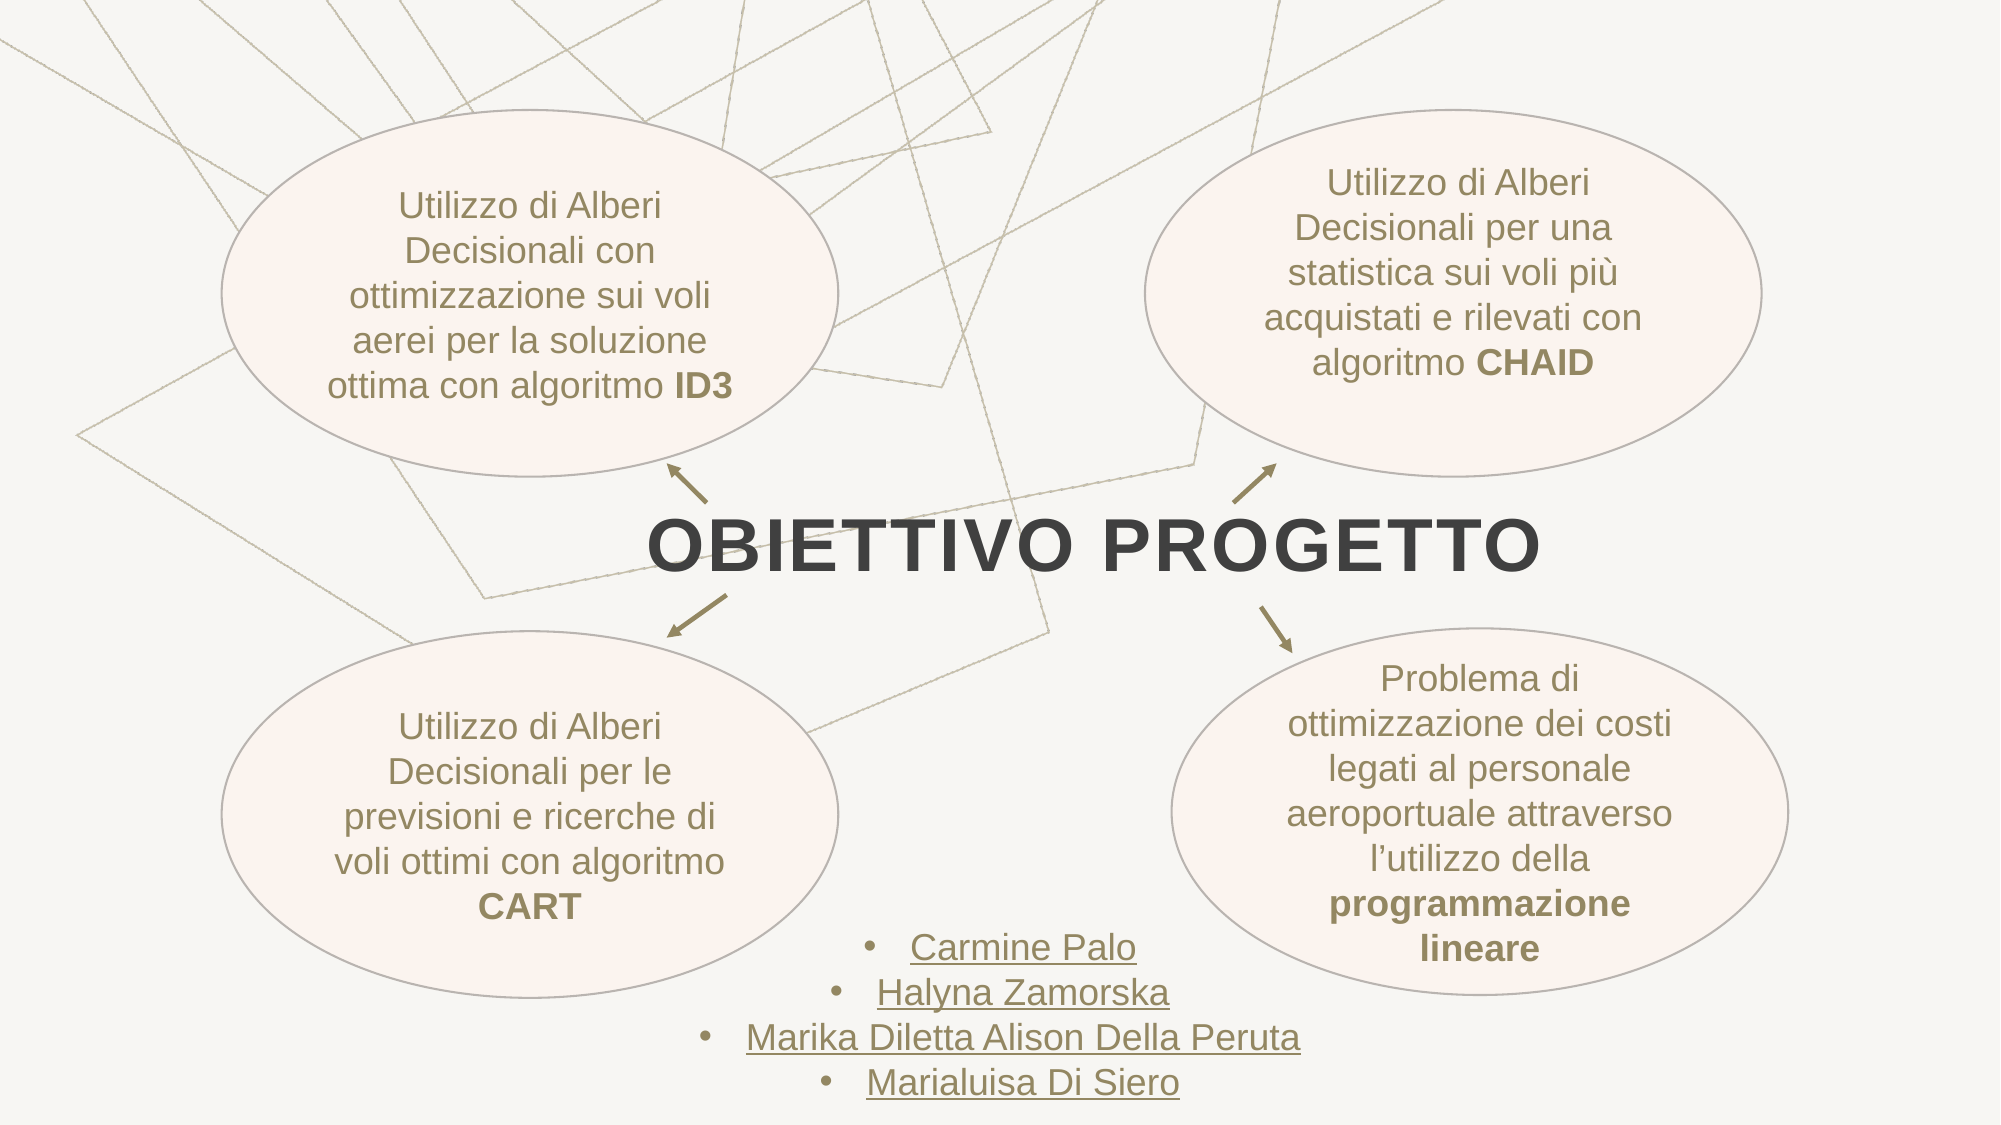

Utilizzo di Alberi Decisionali con ottimizzazione sui voli aerei per la soluzione ottima con algoritmo ID3

 Utilizzo di Alberi Decisionali per una statistica sui voli più acquistati e rilevati con algoritmo CHAID

# OBIETTIVO PROGETTO
Problema di ottimizzazione dei costi legati al personale aeroportuale attraverso l’utilizzo della programmazione lineare
Utilizzo di Alberi Decisionali per le previsioni e ricerche di voli ottimi con algoritmo CART
Carmine Palo
Halyna Zamorska
Marika Diletta Alison Della Peruta
Marialuisa Di Siero